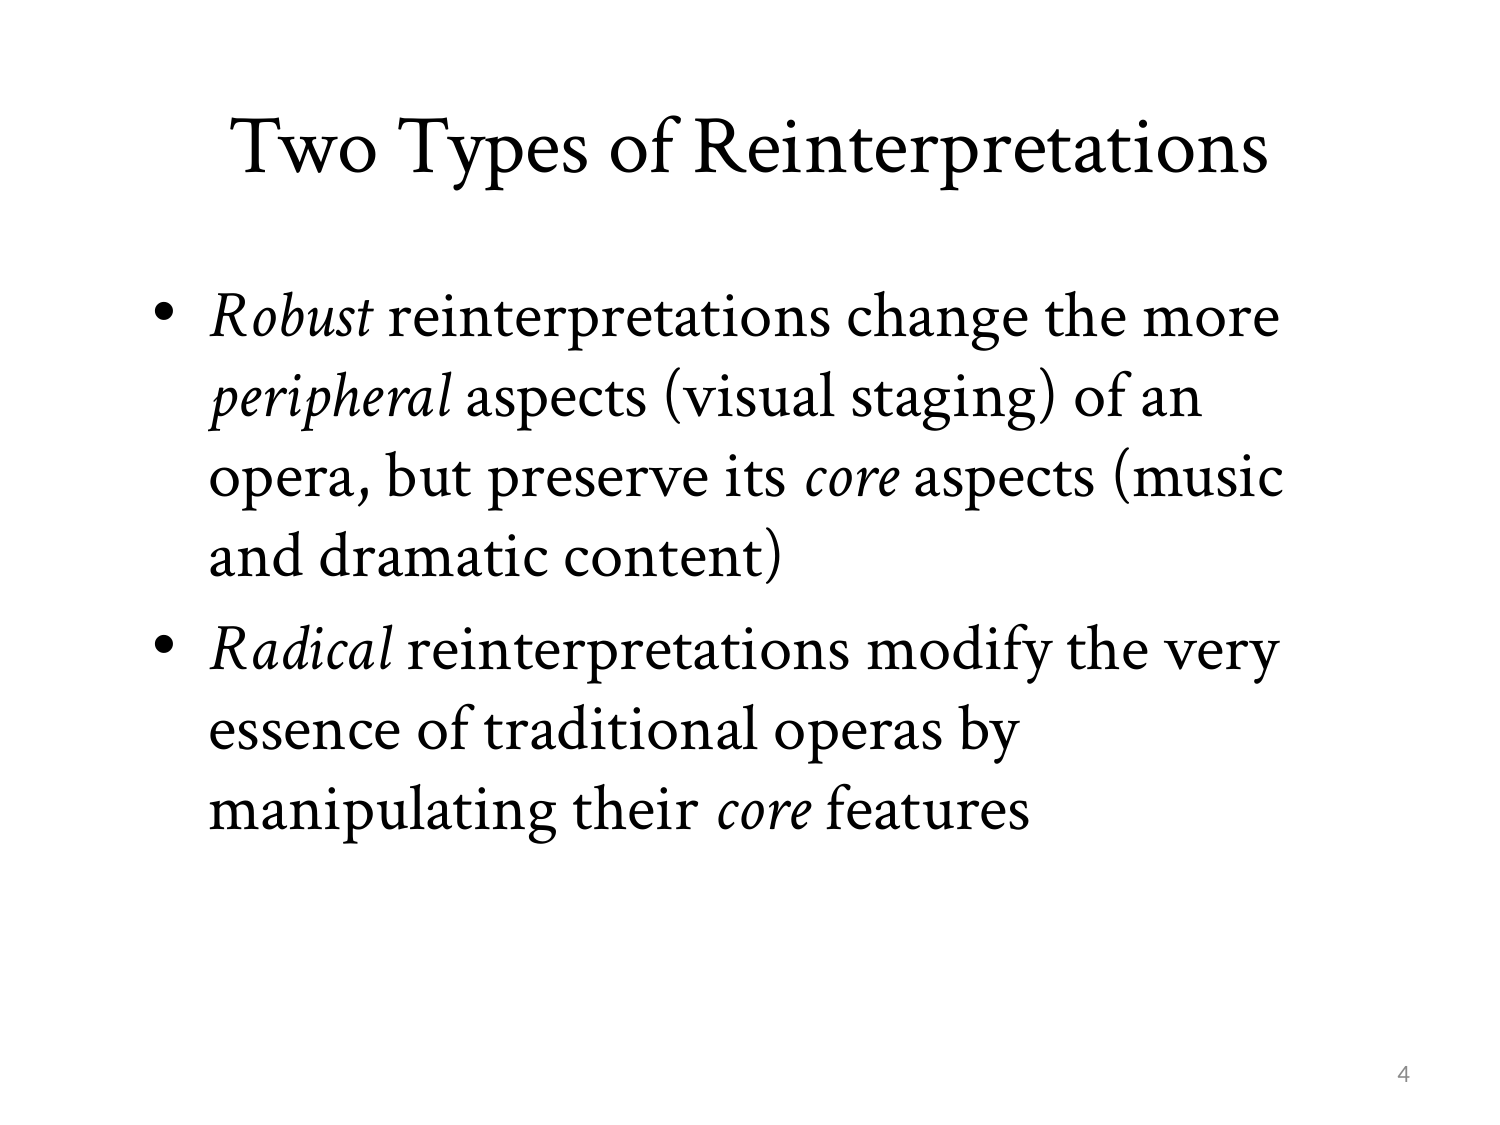

# Two Types of Reinterpretations
Robust reinterpretations change the more peripheral aspects (visual staging) of an opera, but preserve its core aspects (music and dramatic content)
Radical reinterpretations modify the very essence of traditional operas by manipulating their core features

4